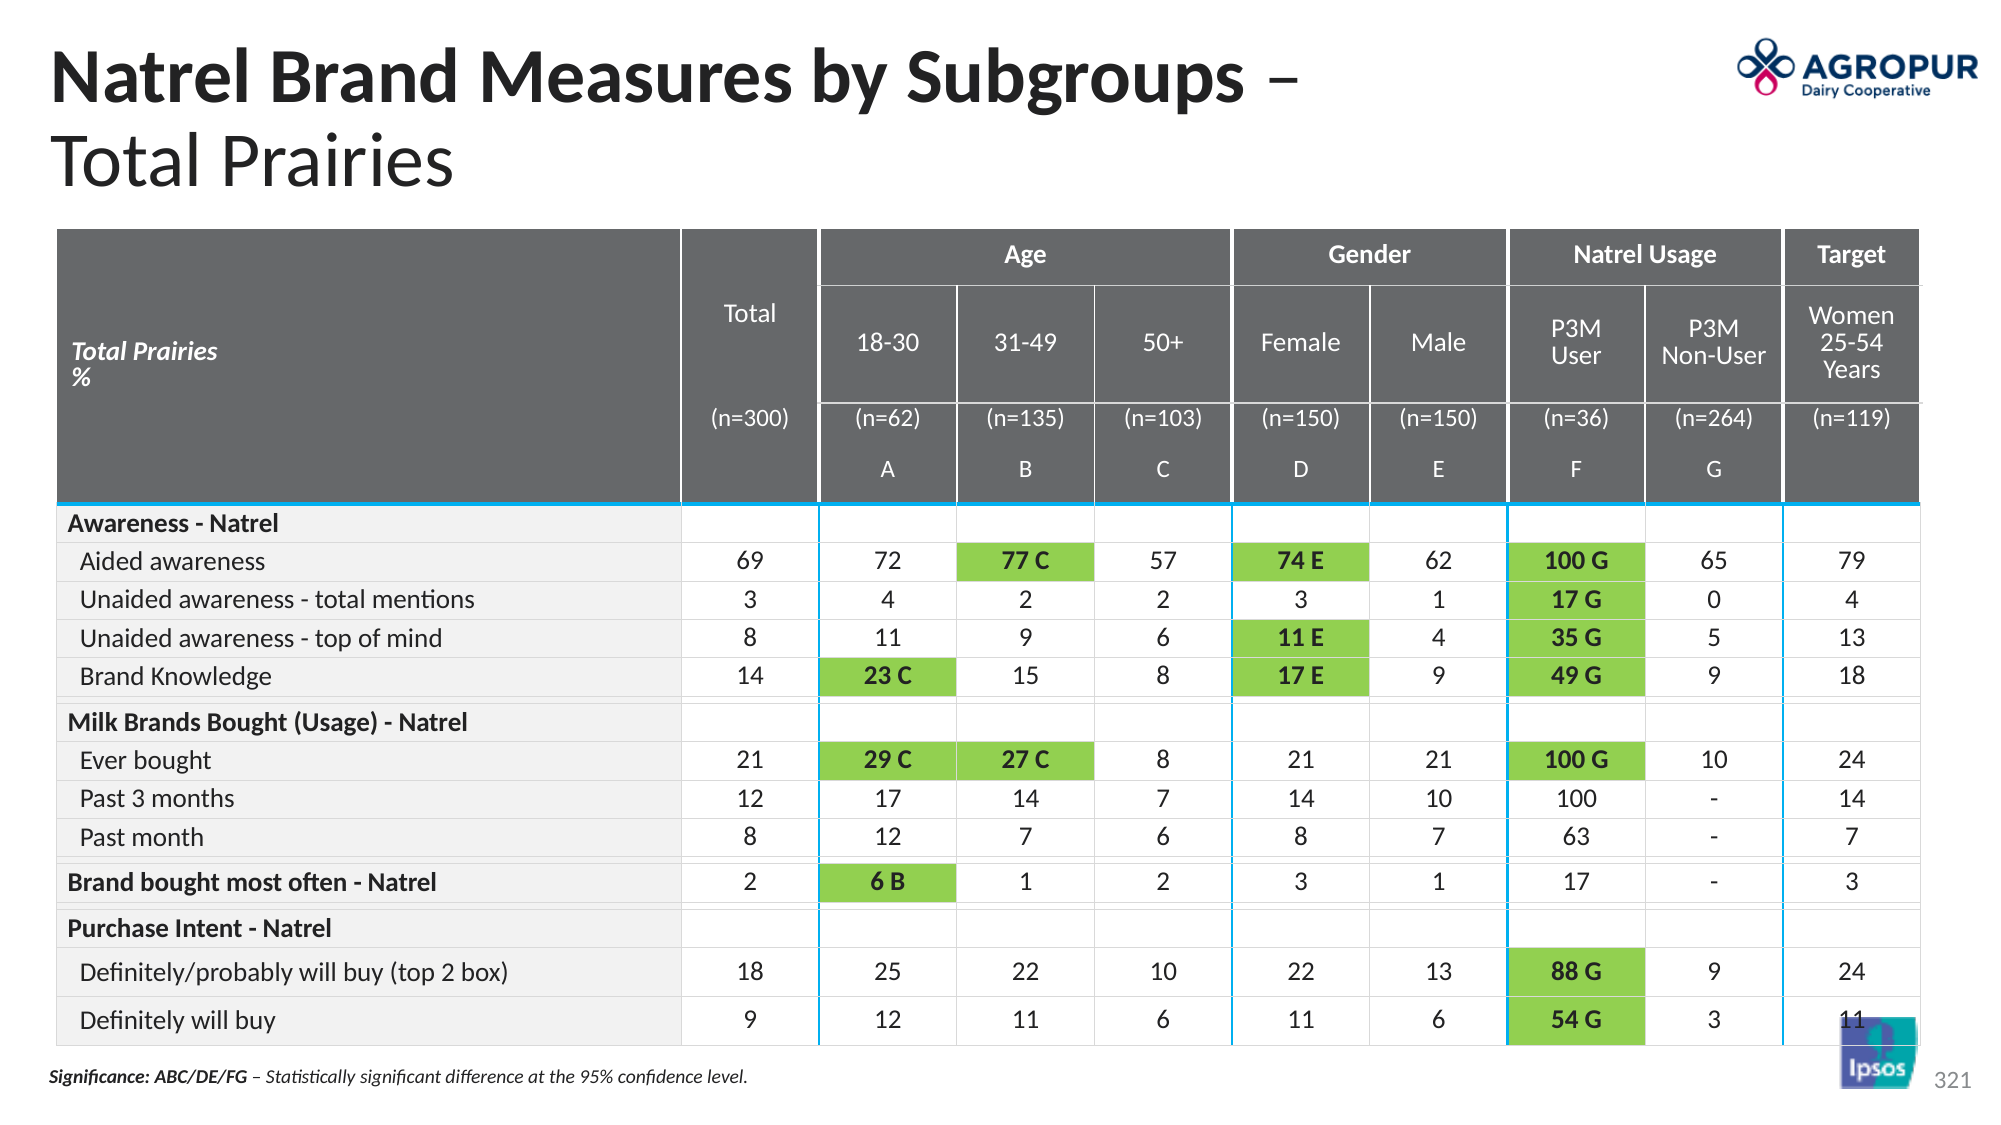

# Natrel Brand Measures by Subgroups – Total Prairies
| Total Prairies % | Total | Age |  |  | Gender |  | Natrel Usage |  | Target |
| --- | --- | --- | --- | --- | --- | --- | --- | --- | --- |
|  |  | 18-30 | 31-49 | 50+ | Female | Male | P3M User | P3M Non-User | Women 25-54 Years |
|  | (n=300) | (n=62) | (n=135) | (n=103) | (n=150) | (n=150) | (n=36) | (n=264) | (n=119) |
|  |  | A | B | C | D | E | F | G |  |
| Awareness - Natrel |  |  |  |  |  |  |  |  |  |
| Aided awareness | 69 | 72 | 77 C | 57 | 74 E | 62 | 100 G | 65 | 79 |
| Unaided awareness - total mentions | 3 | 4 | 2 | 2 | 3 | 1 | 17 G | 0 | 4 |
| Unaided awareness - top of mind | 8 | 11 | 9 | 6 | 11 E | 4 | 35 G | 5 | 13 |
| Brand Knowledge | 14 | 23 C | 15 | 8 | 17 E | 9 | 49 G | 9 | 18 |
|  |  |  |  |  |  |  |  |  |  |
| Milk Brands Bought (Usage) - Natrel |  |  |  |  |  |  |  |  |  |
| Ever bought | 21 | 29 C | 27 C | 8 | 21 | 21 | 100 G | 10 | 24 |
| Past 3 months | 12 | 17 | 14 | 7 | 14 | 10 | 100 | - | 14 |
| Past month | 8 | 12 | 7 | 6 | 8 | 7 | 63 | - | 7 |
|  |  |  |  |  |  |  |  |  |  |
| Brand bought most often - Natrel | 2 | 6 B | 1 | 2 | 3 | 1 | 17 | - | 3 |
|  |  |  |  |  |  |  |  |  |  |
| Purchase Intent - Natrel |  |  |  |  |  |  |  |  |  |
| Definitely/probably will buy (top 2 box) | 18 | 25 | 22 | 10 | 22 | 13 | 88 G | 9 | 24 |
| Definitely will buy | 9 | 12 | 11 | 6 | 11 | 6 | 54 G | 3 | 11 |
Significance: ABC/DE/FG – Statistically significant difference at the 95% confidence level.